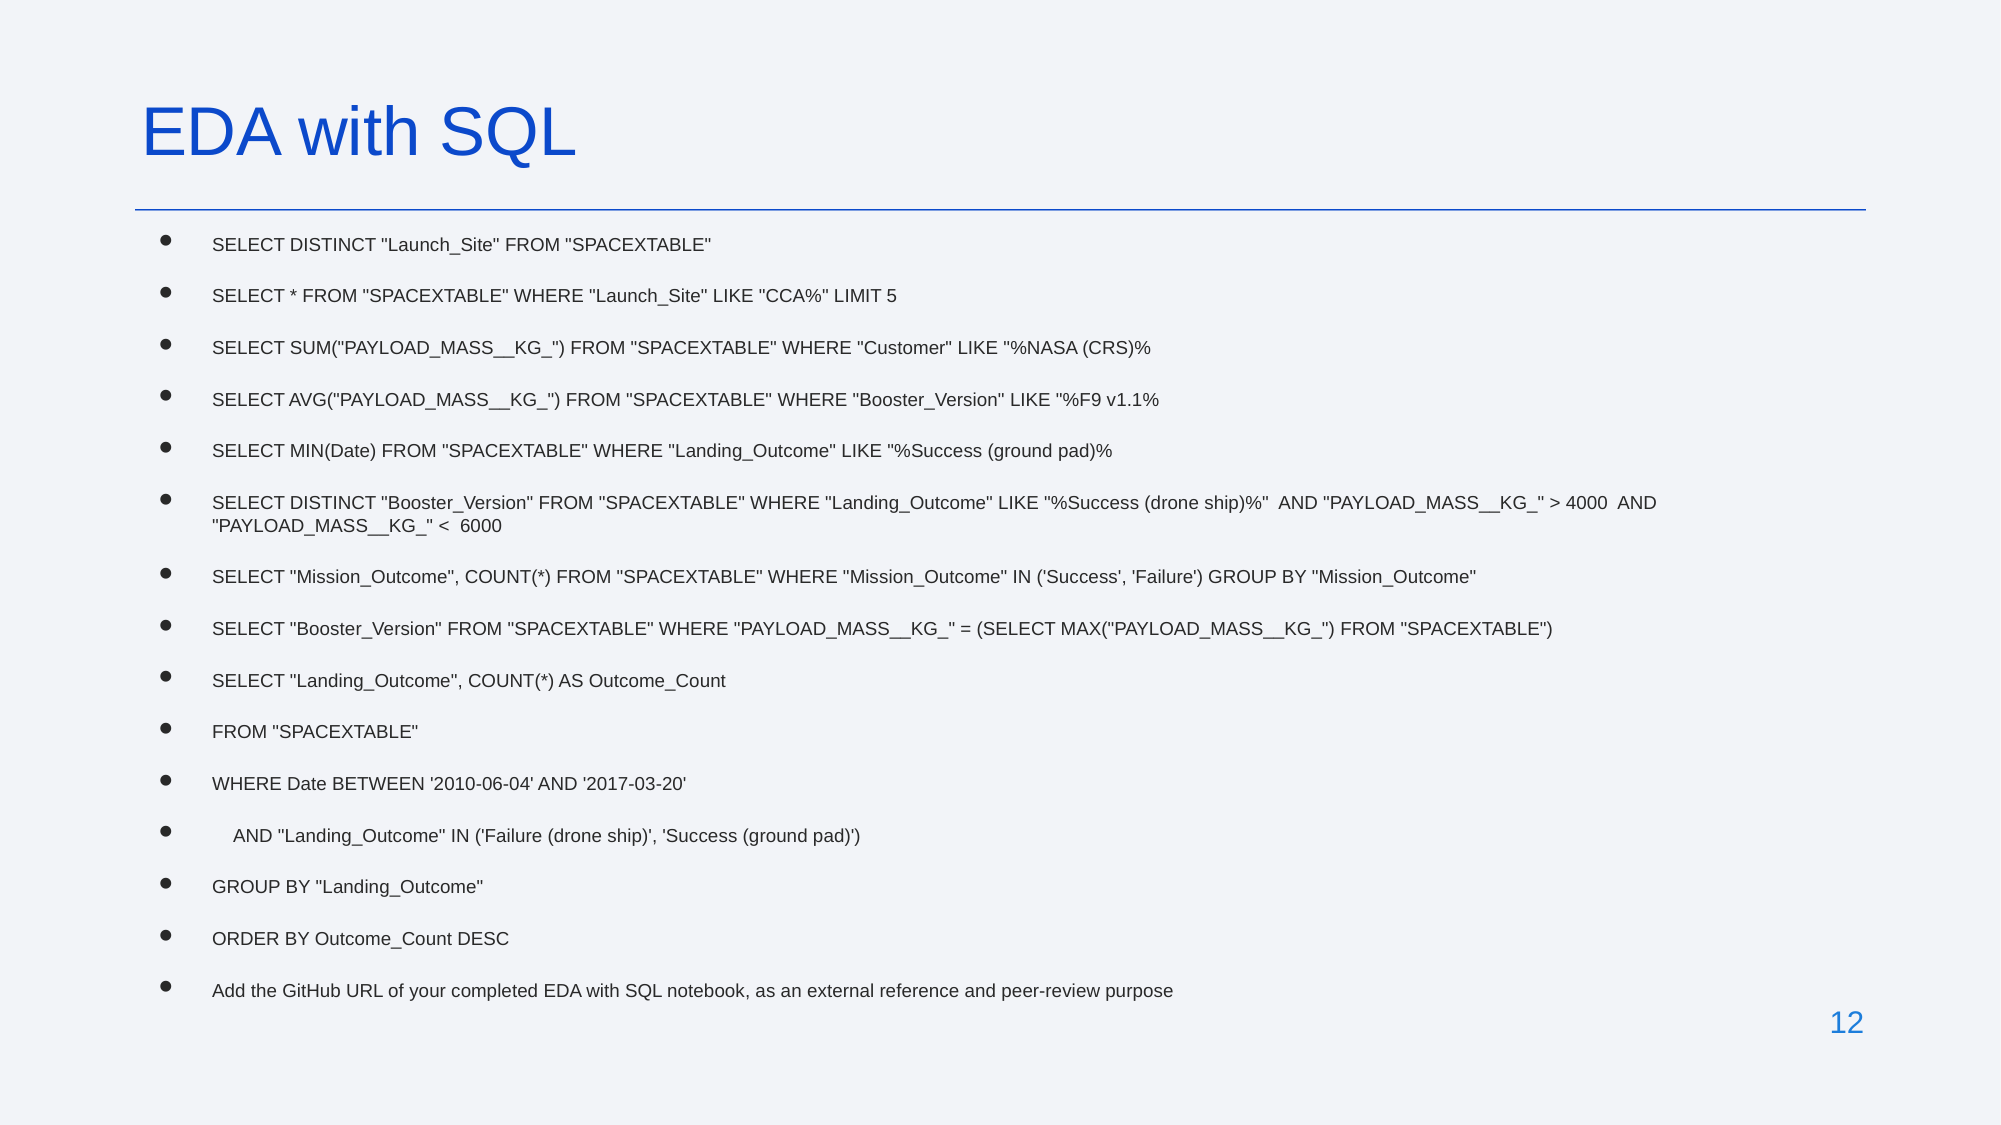

EDA with SQL
SELECT DISTINCT "Launch_Site" FROM "SPACEXTABLE"
SELECT * FROM "SPACEXTABLE" WHERE "Launch_Site" LIKE "CCA%" LIMIT 5
SELECT SUM("PAYLOAD_MASS__KG_") FROM "SPACEXTABLE" WHERE "Customer" LIKE "%NASA (CRS)%
SELECT AVG("PAYLOAD_MASS__KG_") FROM "SPACEXTABLE" WHERE "Booster_Version" LIKE "%F9 v1.1%
SELECT MIN(Date) FROM "SPACEXTABLE" WHERE "Landing_Outcome" LIKE "%Success (ground pad)%
SELECT DISTINCT "Booster_Version" FROM "SPACEXTABLE" WHERE "Landing_Outcome" LIKE "%Success (drone ship)%"  AND "PAYLOAD_MASS__KG_" > 4000  AND "PAYLOAD_MASS__KG_" <  6000
SELECT "Mission_Outcome", COUNT(*) FROM "SPACEXTABLE" WHERE "Mission_Outcome" IN ('Success', 'Failure') GROUP BY "Mission_Outcome"
SELECT "Booster_Version" FROM "SPACEXTABLE" WHERE "PAYLOAD_MASS__KG_" = (SELECT MAX("PAYLOAD_MASS__KG_") FROM "SPACEXTABLE")
SELECT "Landing_Outcome", COUNT(*) AS Outcome_Count
FROM "SPACEXTABLE"
WHERE Date BETWEEN '2010-06-04' AND '2017-03-20'
    AND "Landing_Outcome" IN ('Failure (drone ship)', 'Success (ground pad)')
GROUP BY "Landing_Outcome"
ORDER BY Outcome_Count DESC
Add the GitHub URL of your completed EDA with SQL notebook, as an external reference and peer-review purpose

12